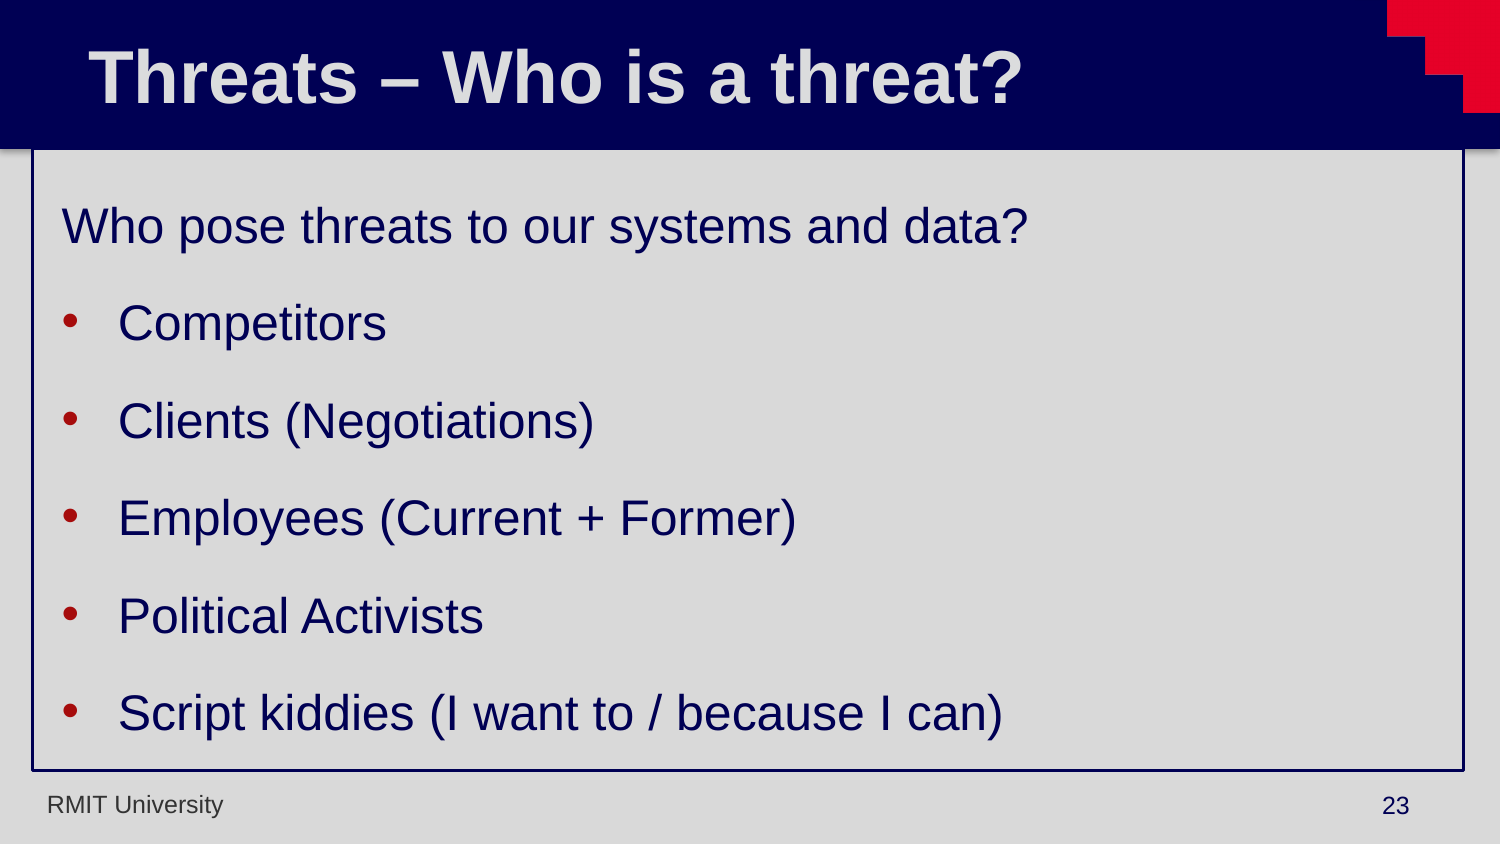

# Threats – Who is a threat?
Who pose threats to our systems and data?
Competitors
Clients (Negotiations)
Employees (Current + Former)
Political Activists
Script kiddies (I want to / because I can)
23